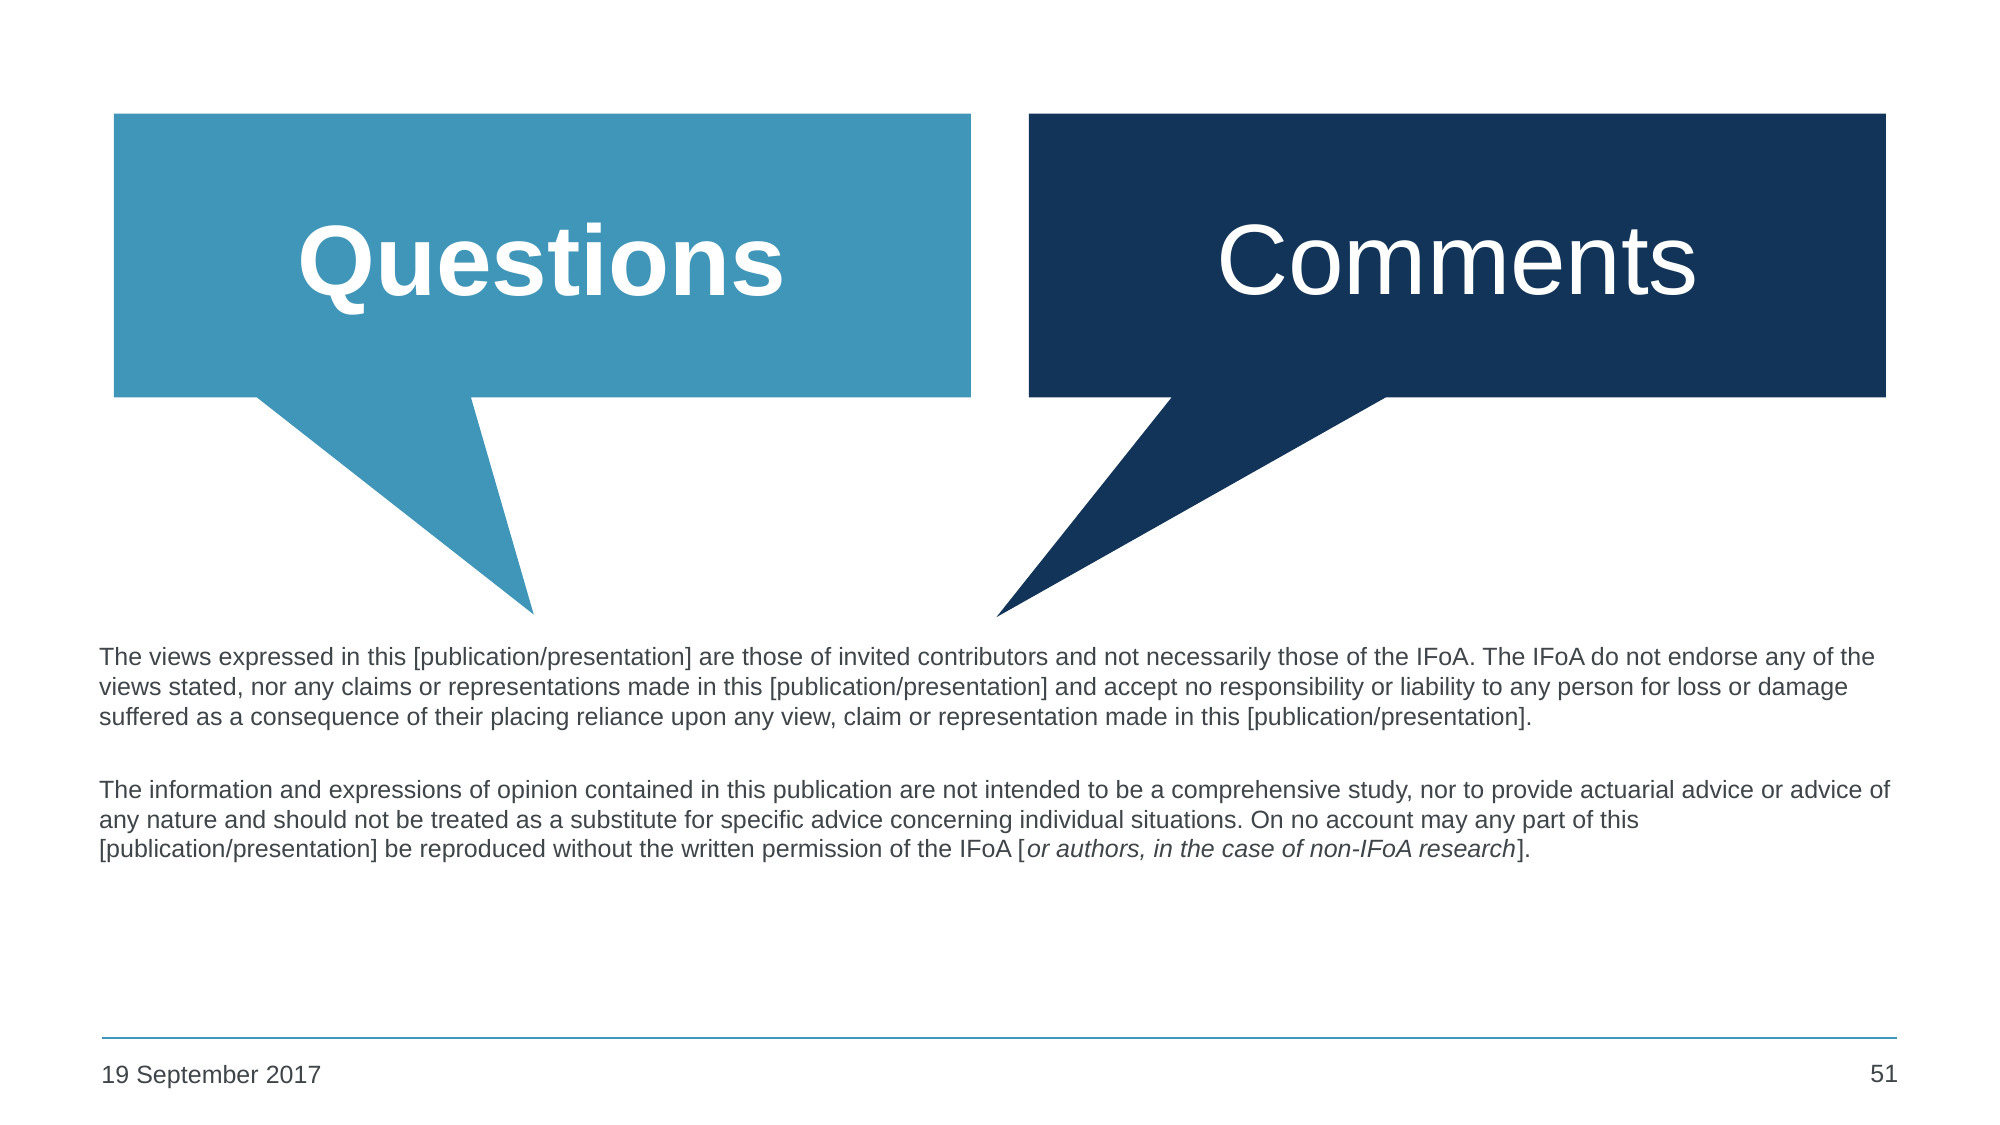

Comments
# Questions
The views expressed in this [publication/presentation] are those of invited contributors and not necessarily those of the IFoA. The IFoA do not endorse any of the views stated, nor any claims or representations made in this [publication/presentation] and accept no responsibility or liability to any person for loss or damage suffered as a consequence of their placing reliance upon any view, claim or representation made in this [publication/presentation].
The information and expressions of opinion contained in this publication are not intended to be a comprehensive study, nor to provide actuarial advice or advice of any nature and should not be treated as a substitute for specific advice concerning individual situations. On no account may any part of this [publication/presentation] be reproduced without the written permission of the IFoA [or authors, in the case of non-IFoA research].
51
19 September 2017